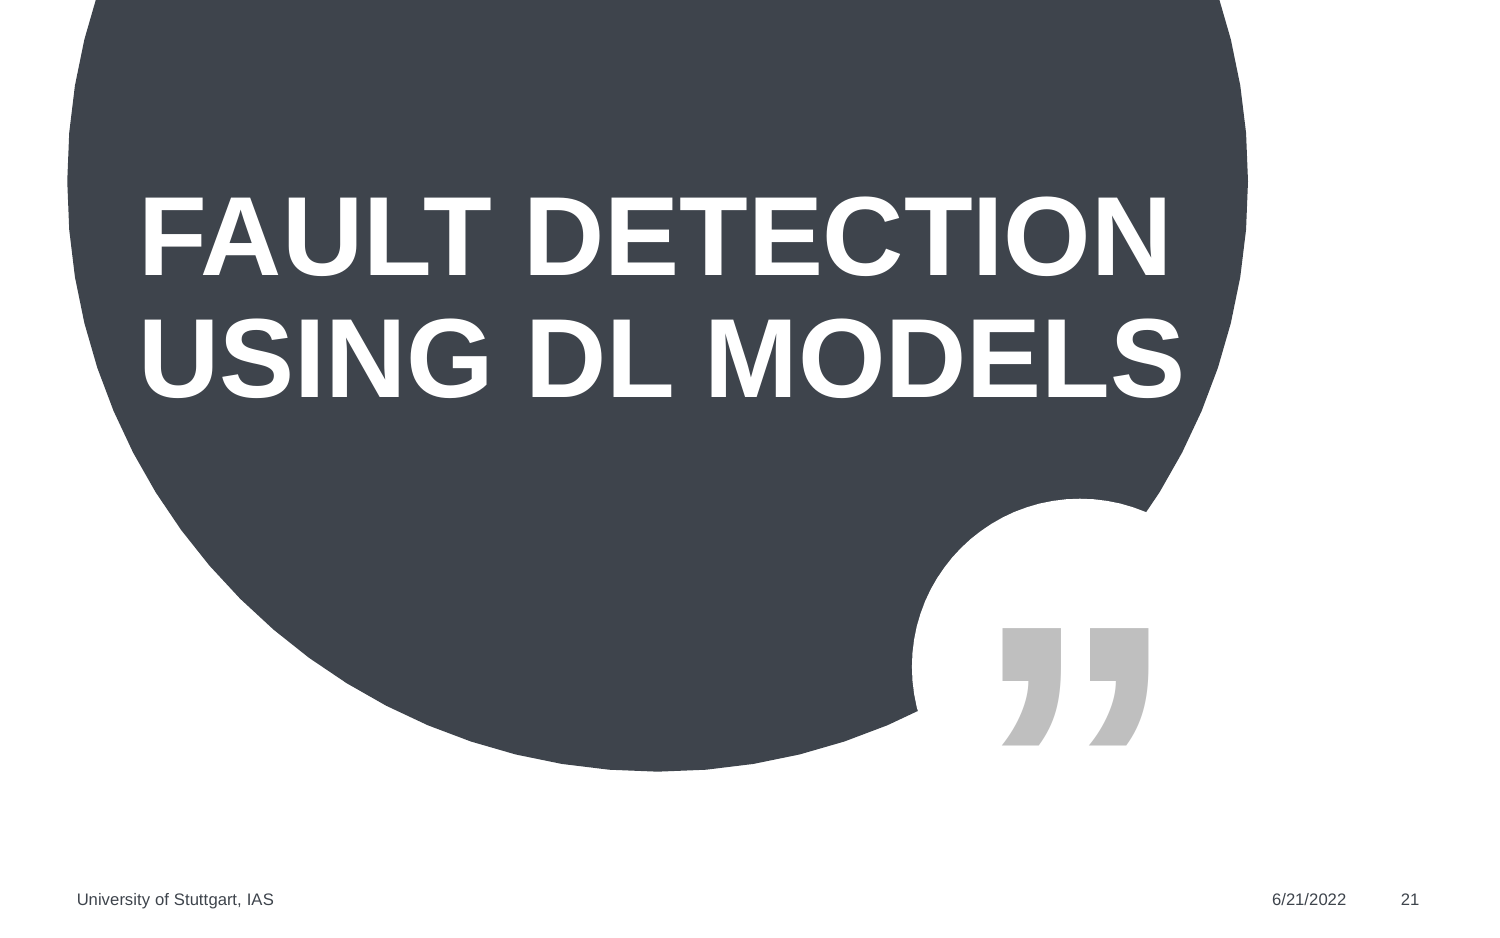

FAULT DETECTION USING DL MODELS
University of Stuttgart, IAS
6/21/2022
21